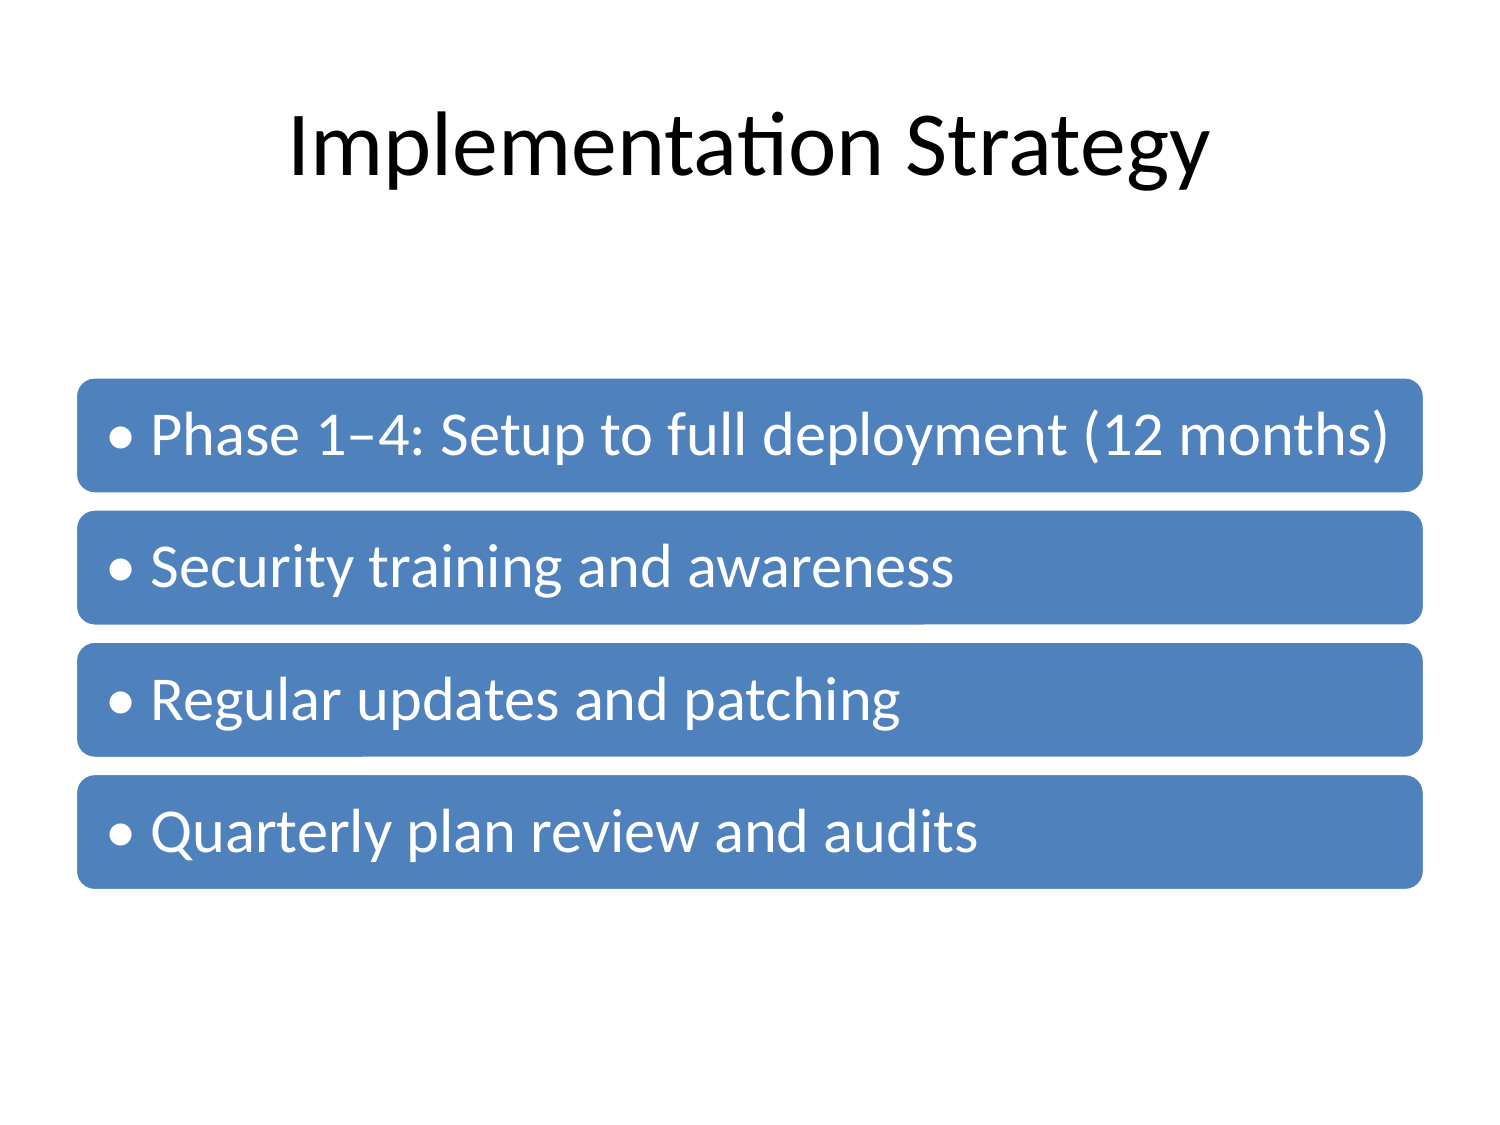

# Implementation Strategy
• Phase 1–4: Setup to full deployment (12 months)
• Security training and awareness
• Regular updates and patching
• Quarterly plan review and audits